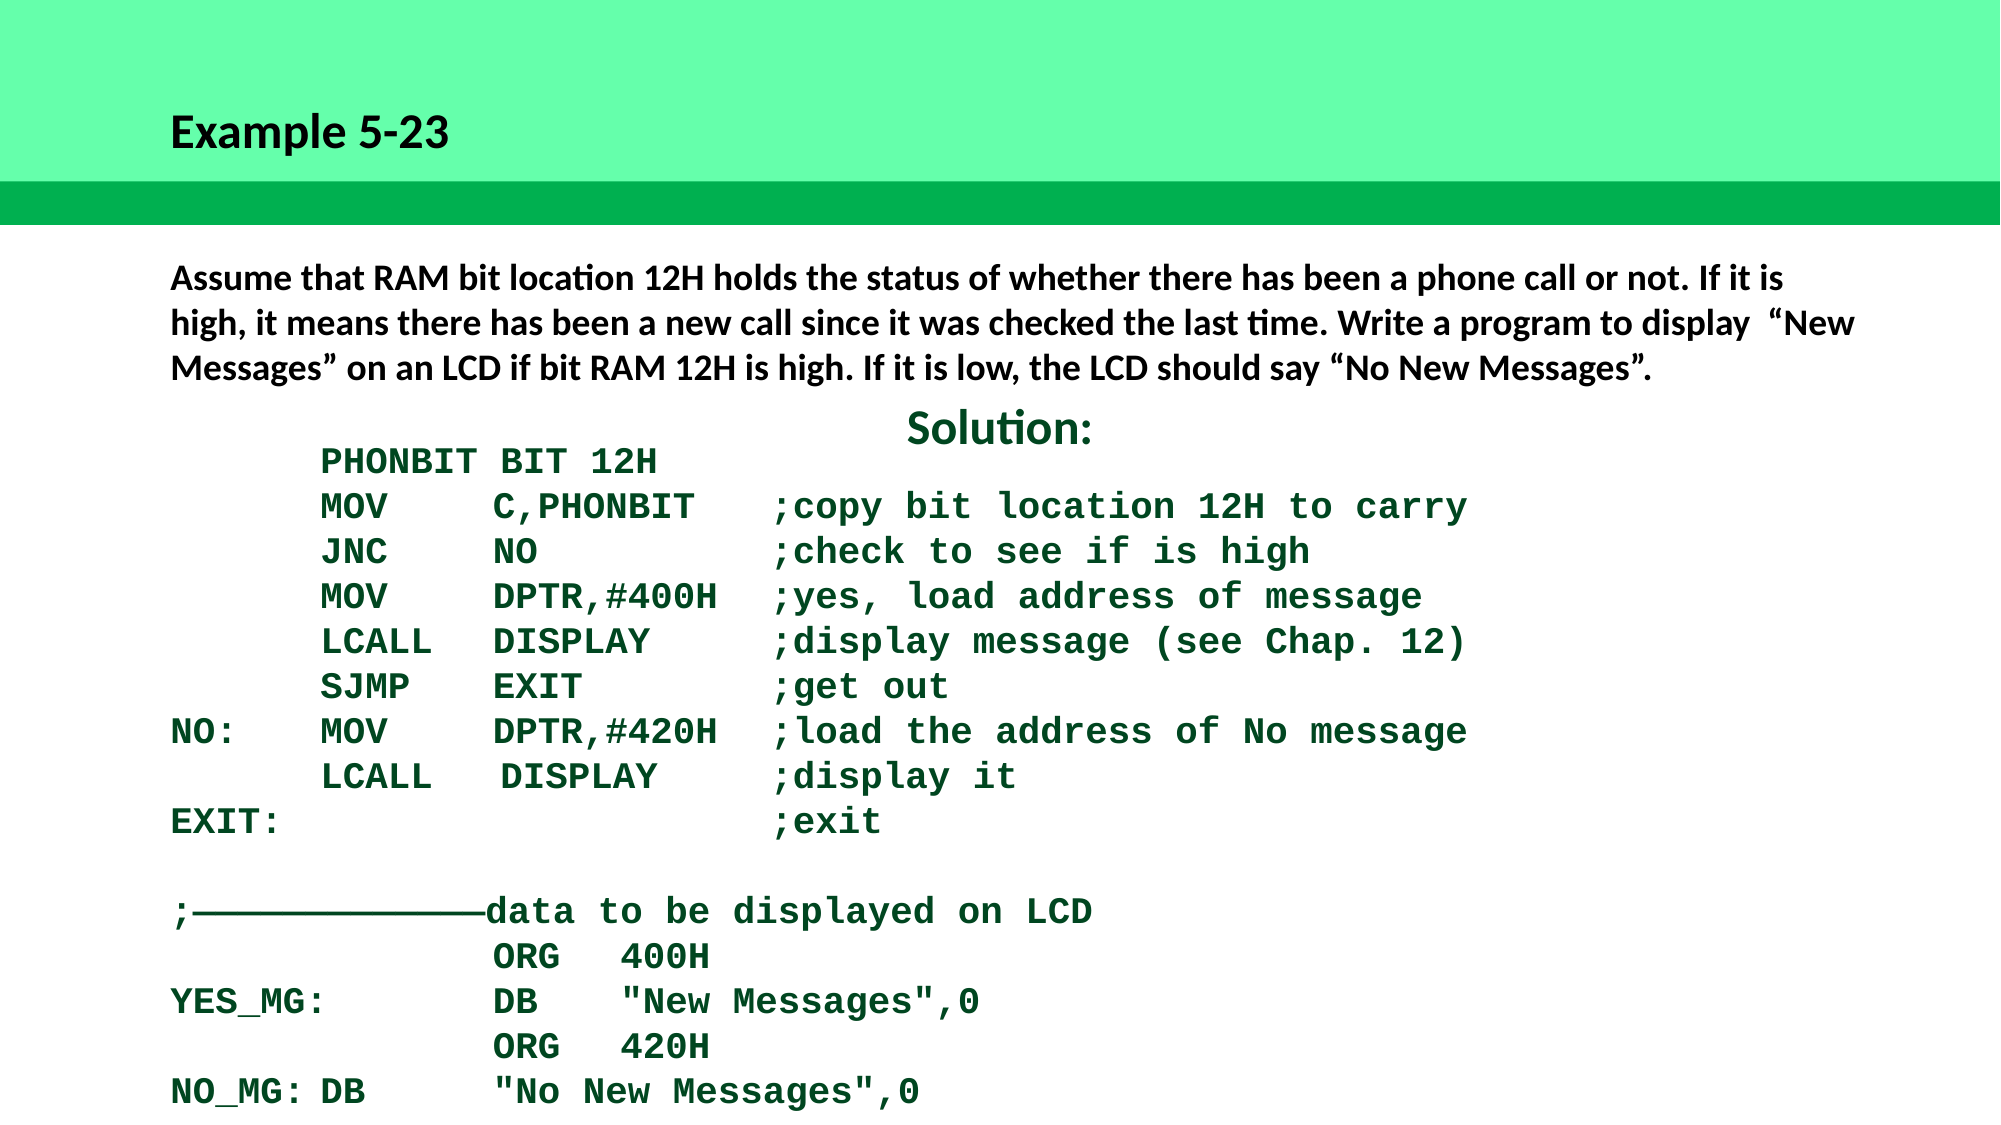

Example 5-23
Assume that RAM bit location 12H holds the status of whether there has been a phone call or not. If it is high, it means there has been a new call since it was checked the last time. Write a program to display  “New Messages” on an LCD if bit RAM 12H is high. If it is low, the LCD should say “No New Messages”.
Solution:
	PHONBIT BIT 12H
	MOV	 C,PHONBIT	;copy bit location 12H to carry
	JNC	 NO		;check to see if is high
	MOV	 DPTR,#400H	;yes, load address of message
	LCALL 	 DISPLAY	;display message (see Chap. 12)
	SJMP	 EXIT		;get out
NO:	MOV	 DPTR,#420H	;load the address of No message
	LCALL   DISPLAY	;display it
EXIT:				;exit

;—————————————data to be displayed on LCD
		 ORG	400H
YES_MG:	 DB	"New Messages",0
		 ORG 	420H
NO_MG:	DB	 "No New Messages",0